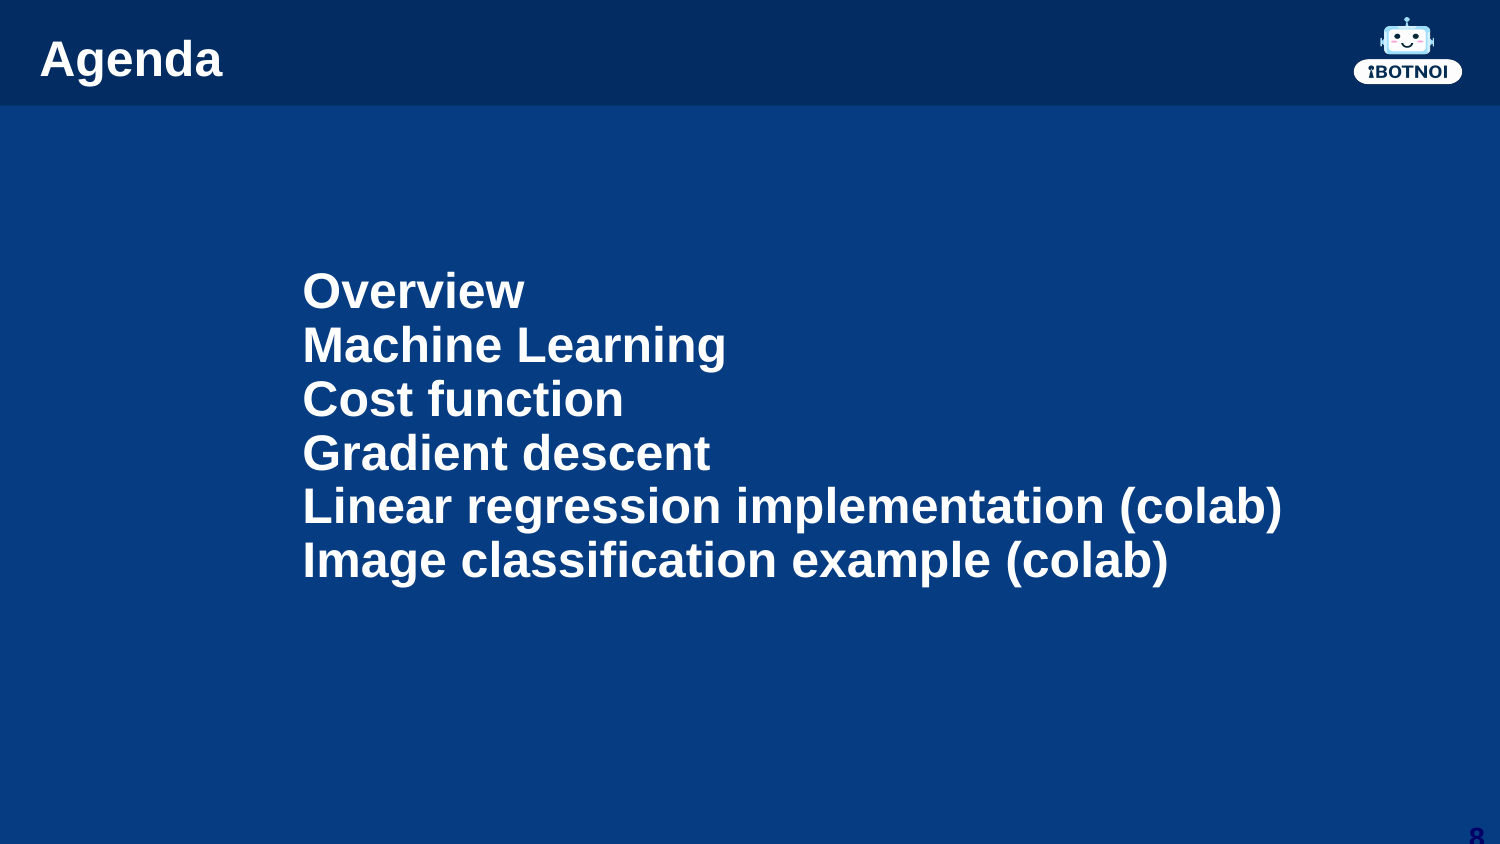

# Agenda

Overview
Machine Learning
Cost function
Gradient descent
Linear regression implementation (colab)
Image classification example (colab)